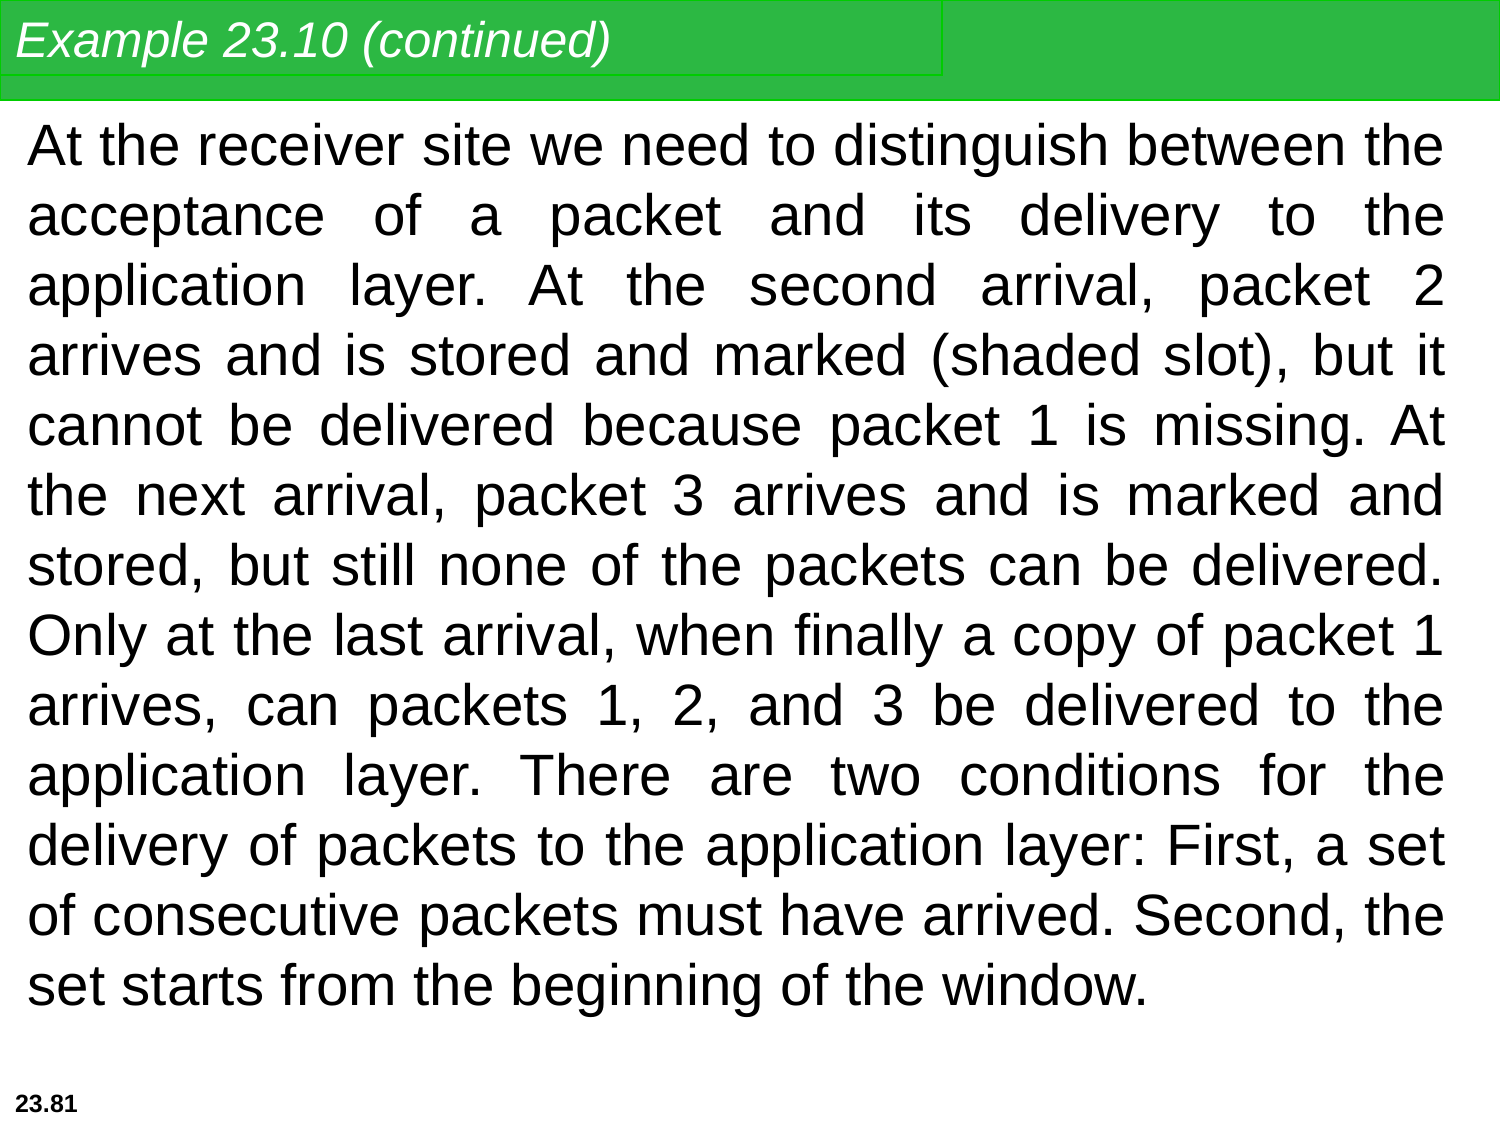

Example 23.10 (continued)
At the receiver site we need to distinguish between the acceptance of a packet and its delivery to the application layer. At the second arrival, packet 2 arrives and is stored and marked (shaded slot), but it cannot be delivered because packet 1 is missing. At the next arrival, packet 3 arrives and is marked and stored, but still none of the packets can be delivered. Only at the last arrival, when finally a copy of packet 1 arrives, can packets 1, 2, and 3 be delivered to the application layer. There are two conditions for the delivery of packets to the application layer: First, a set of consecutive packets must have arrived. Second, the set starts from the beginning of the window.
23.81